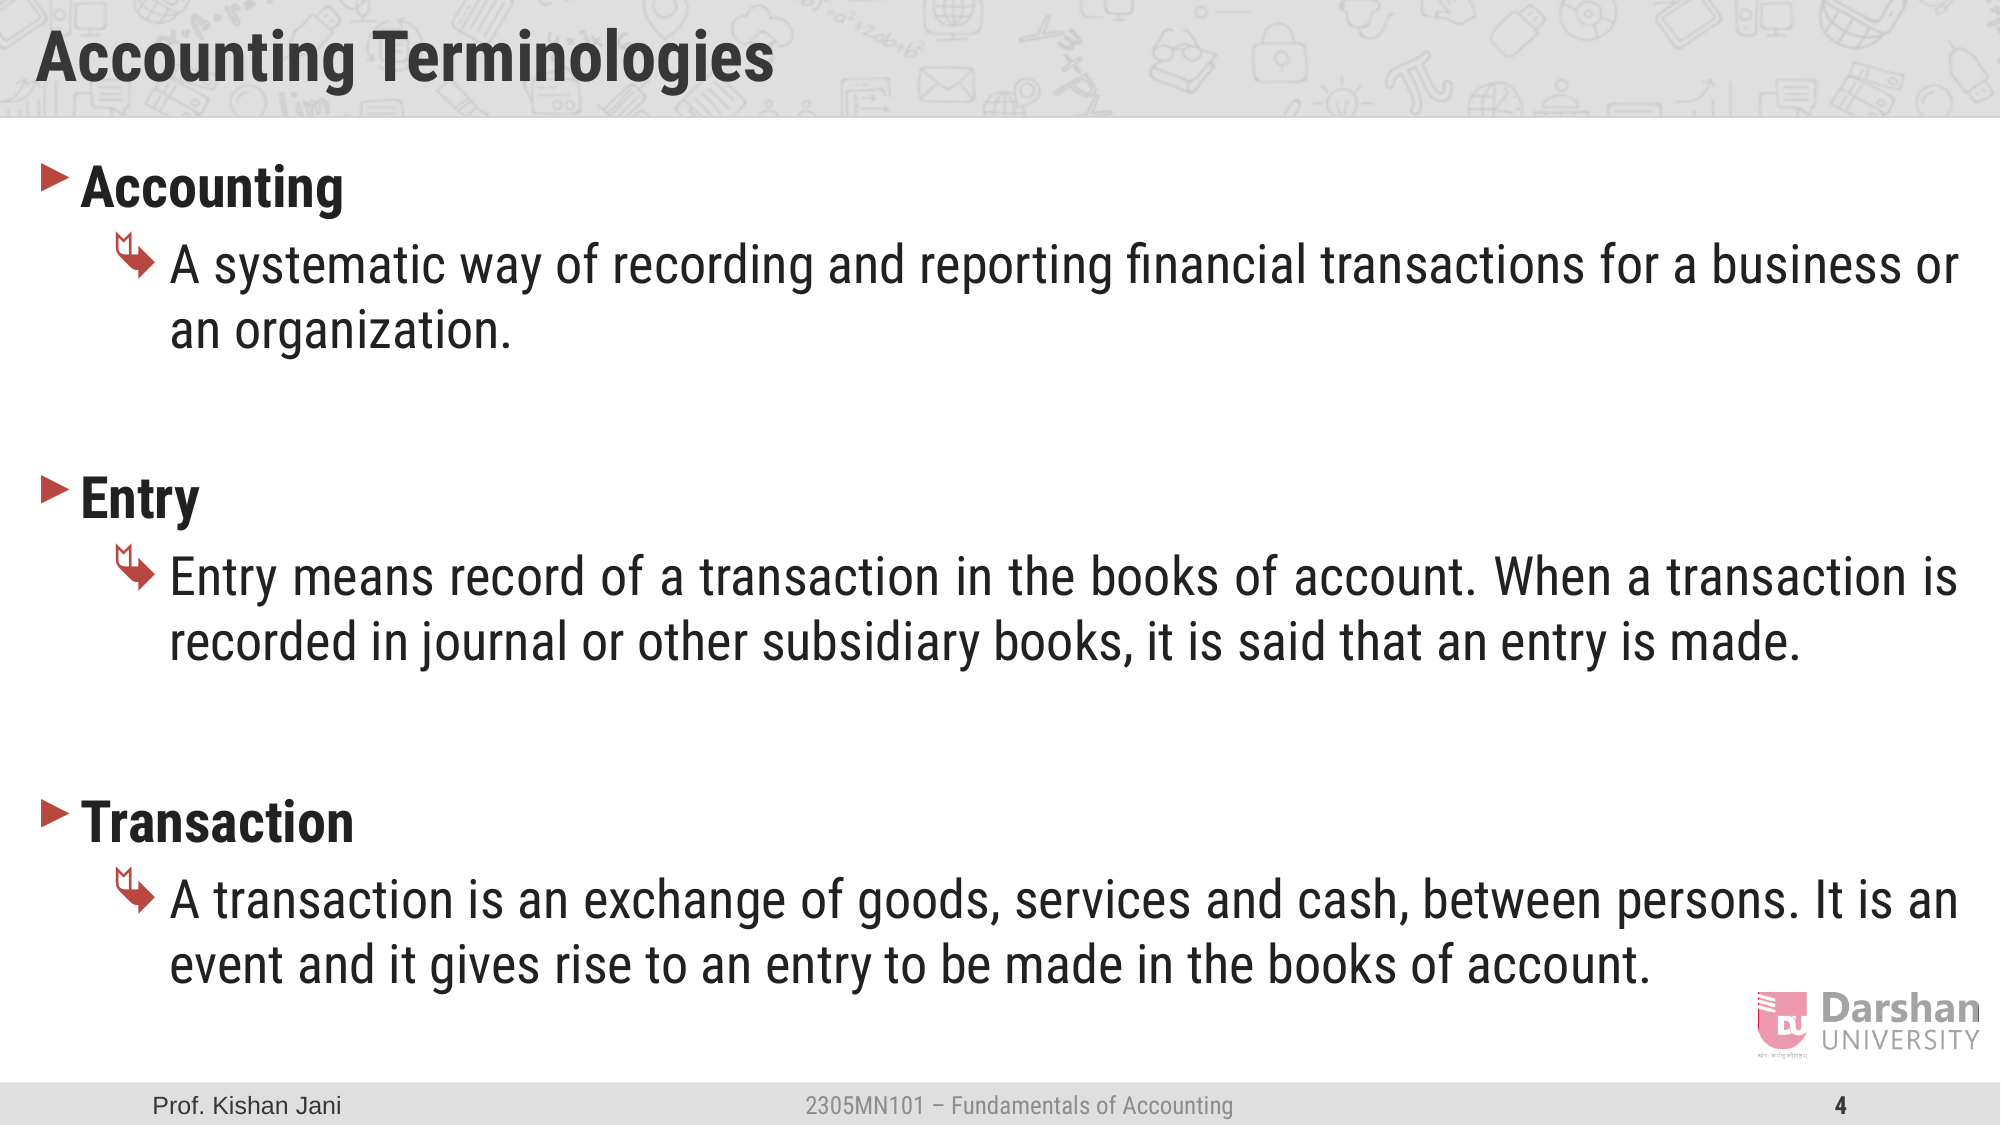

# Accounting Terminologies
Accounting
A systematic way of recording and reporting financial transactions for a business or an organization.

Entry
Entry means record of a transaction in the books of account. When a transaction is recorded in journal or other subsidiary books, it is said that an entry is made.

Transaction
A transaction is an exchange of goods, services and cash, between persons. It is an event and it gives rise to an entry to be made in the books of account.